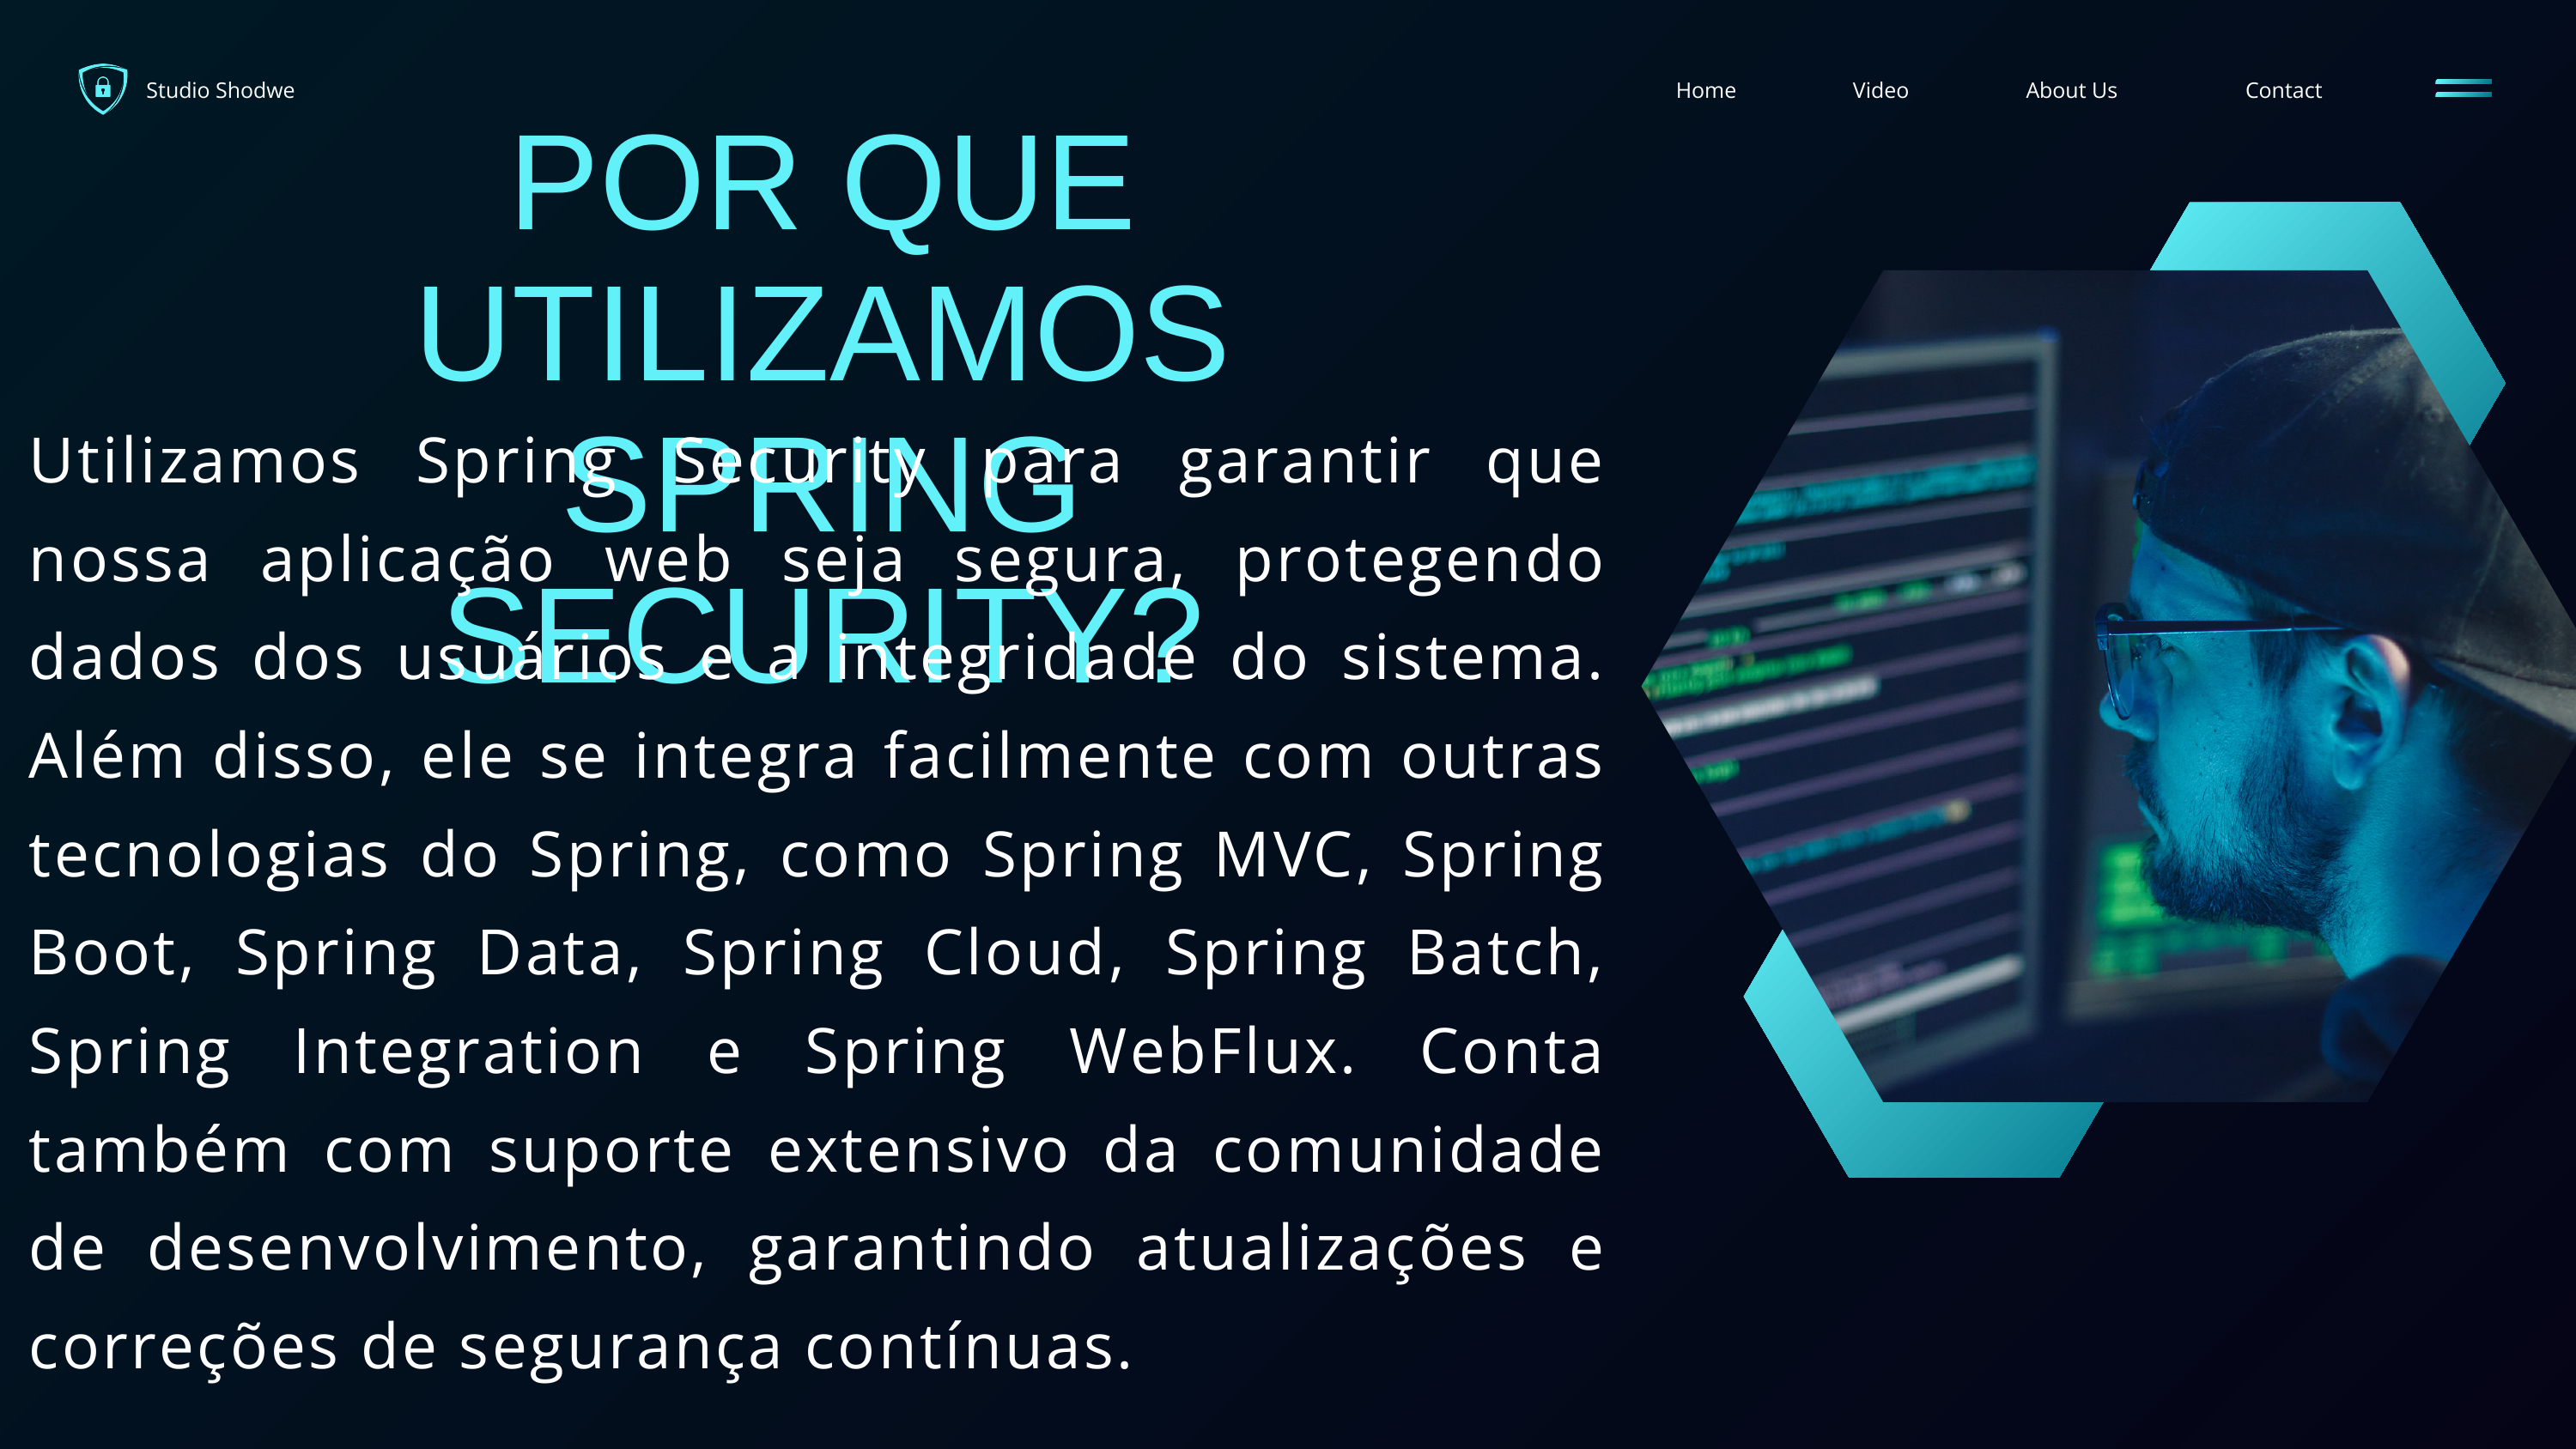

Studio Shodwe
Home
Video
About Us
Contact

POR QUE UTILIZAMOS SPRING SECURITY?

Utilizamos Spring Security para garantir que nossa aplicação web seja segura, protegendo dados dos usuários e a integridade do sistema. Além disso, ele se integra facilmente com outras tecnologias do Spring, como Spring MVC, Spring Boot, Spring Data, Spring Cloud, Spring Batch, Spring Integration e Spring WebFlux. Conta também com suporte extensivo da comunidade de desenvolvimento, garantindo atualizações e correções de segurança contínuas.